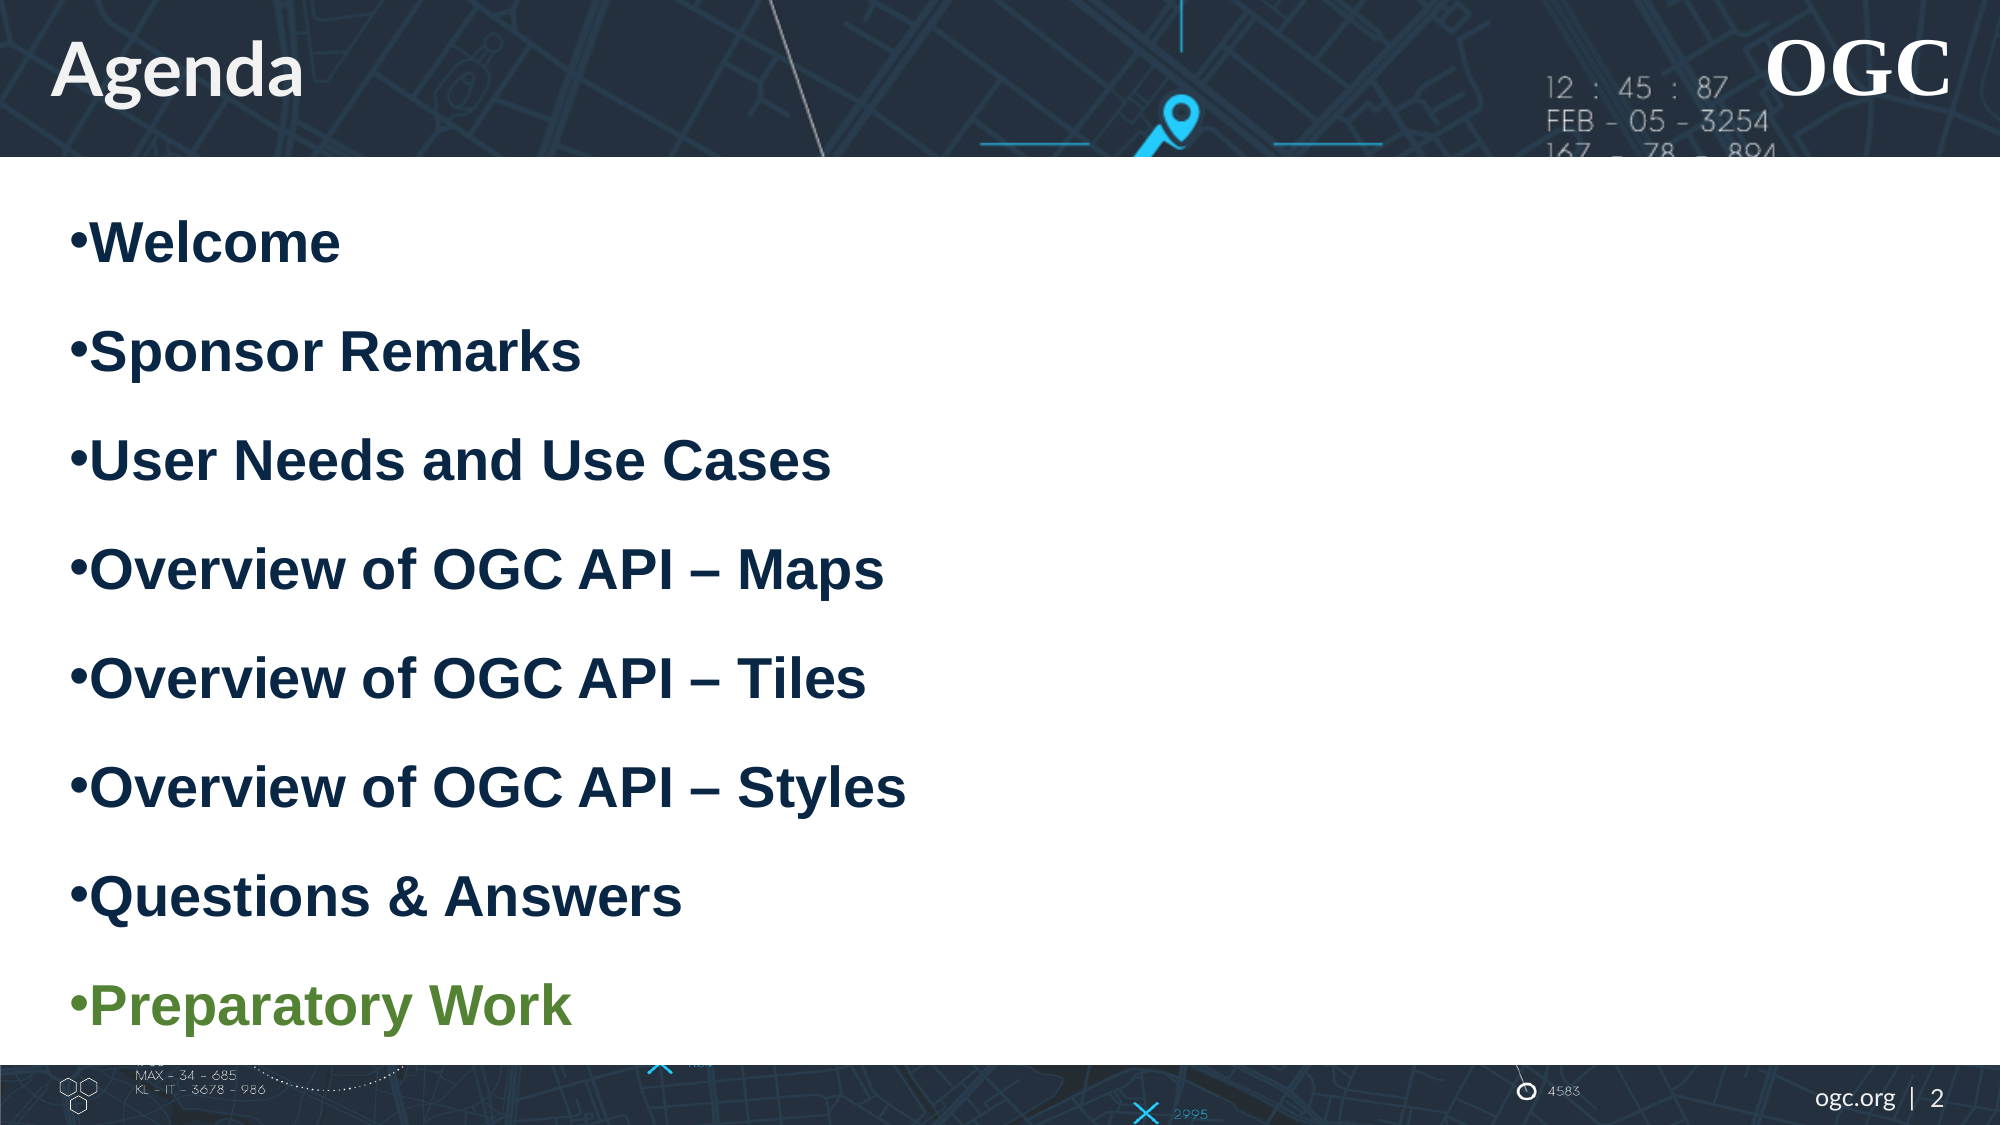

# Agenda
Welcome
Sponsor Remarks
User Needs and Use Cases
Overview of OGC API – Maps
Overview of OGC API – Tiles
Overview of OGC API – Styles
Questions & Answers
Preparatory Work
2